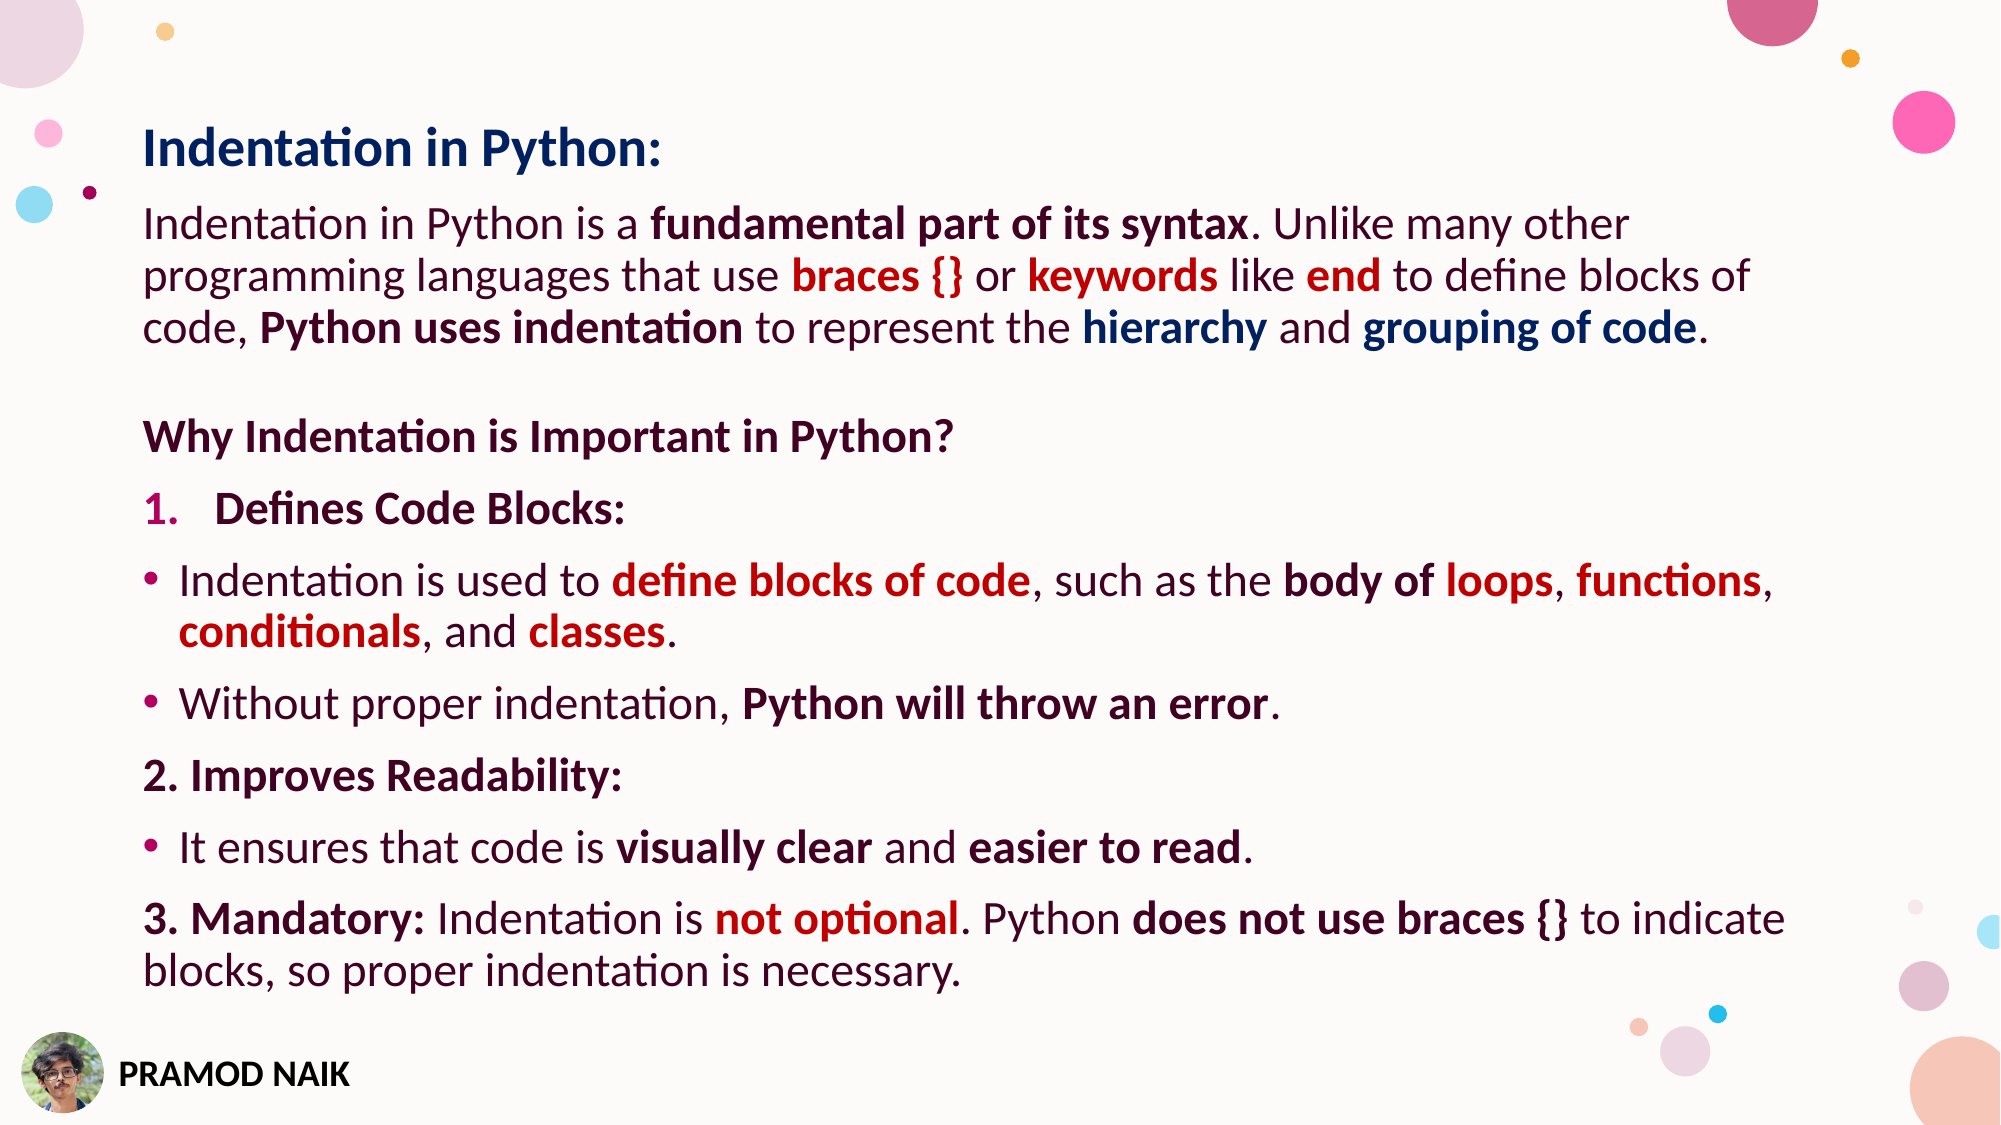

Indentation in Python:
Indentation in Python is a fundamental part of its syntax. Unlike many other programming languages that use braces {} or keywords like end to define blocks of code, Python uses indentation to represent the hierarchy and grouping of code.

Why Indentation is Important in Python?
Defines Code Blocks:
Indentation is used to define blocks of code, such as the body of loops, functions, conditionals, and classes.
Without proper indentation, Python will throw an error.
2. Improves Readability:
It ensures that code is visually clear and easier to read.
3. Mandatory: Indentation is not optional. Python does not use braces {} to indicate blocks, so proper indentation is necessary.